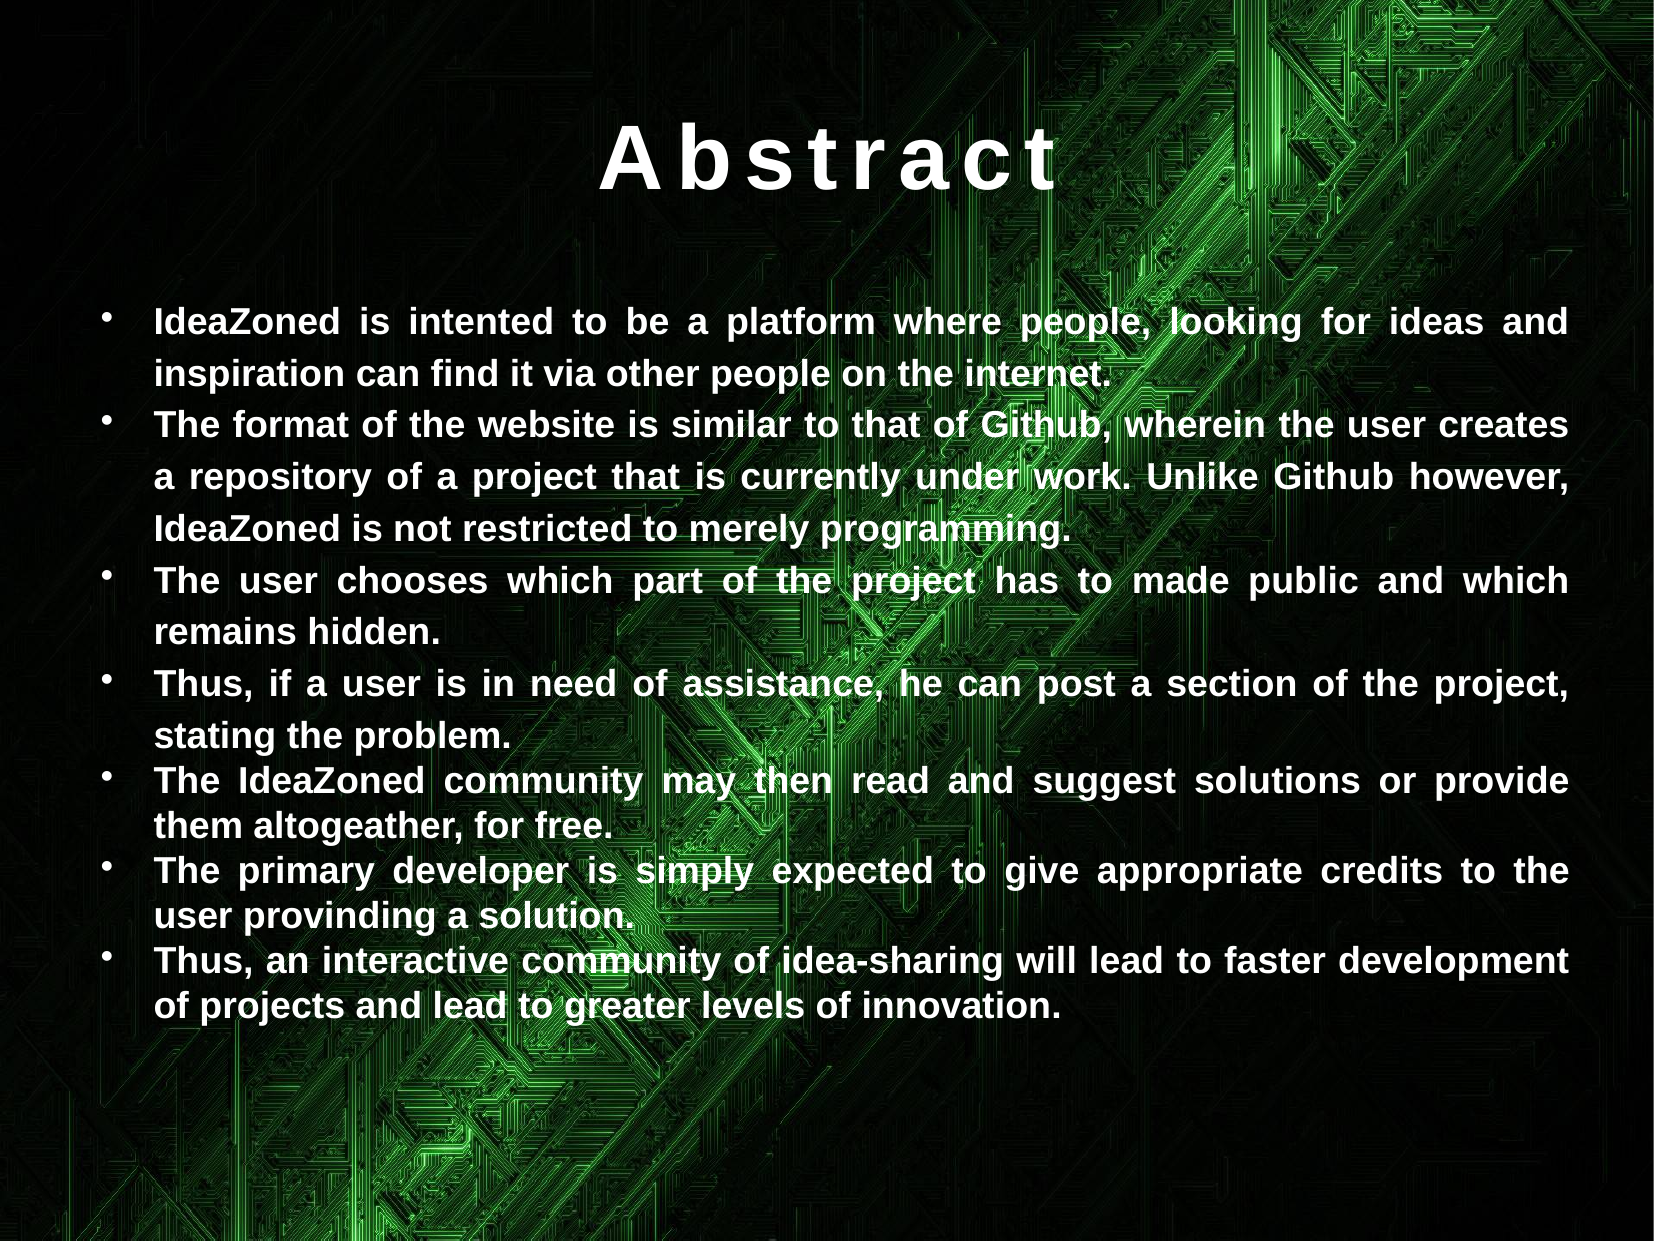

Abstract
IdeaZoned is intented to be a platform where people, looking for ideas and inspiration can find it via other people on the internet.
The format of the website is similar to that of Github, wherein the user creates a repository of a project that is currently under work. Unlike Github however, IdeaZoned is not restricted to merely programming.
The user chooses which part of the project has to made public and which remains hidden.
Thus, if a user is in need of assistance, he can post a section of the project, stating the problem.
The IdeaZoned community may then read and suggest solutions or provide them altogeather, for free.
The primary developer is simply expected to give appropriate credits to the user provinding a solution.
Thus, an interactive community of idea-sharing will lead to faster development of projects and lead to greater levels of innovation.